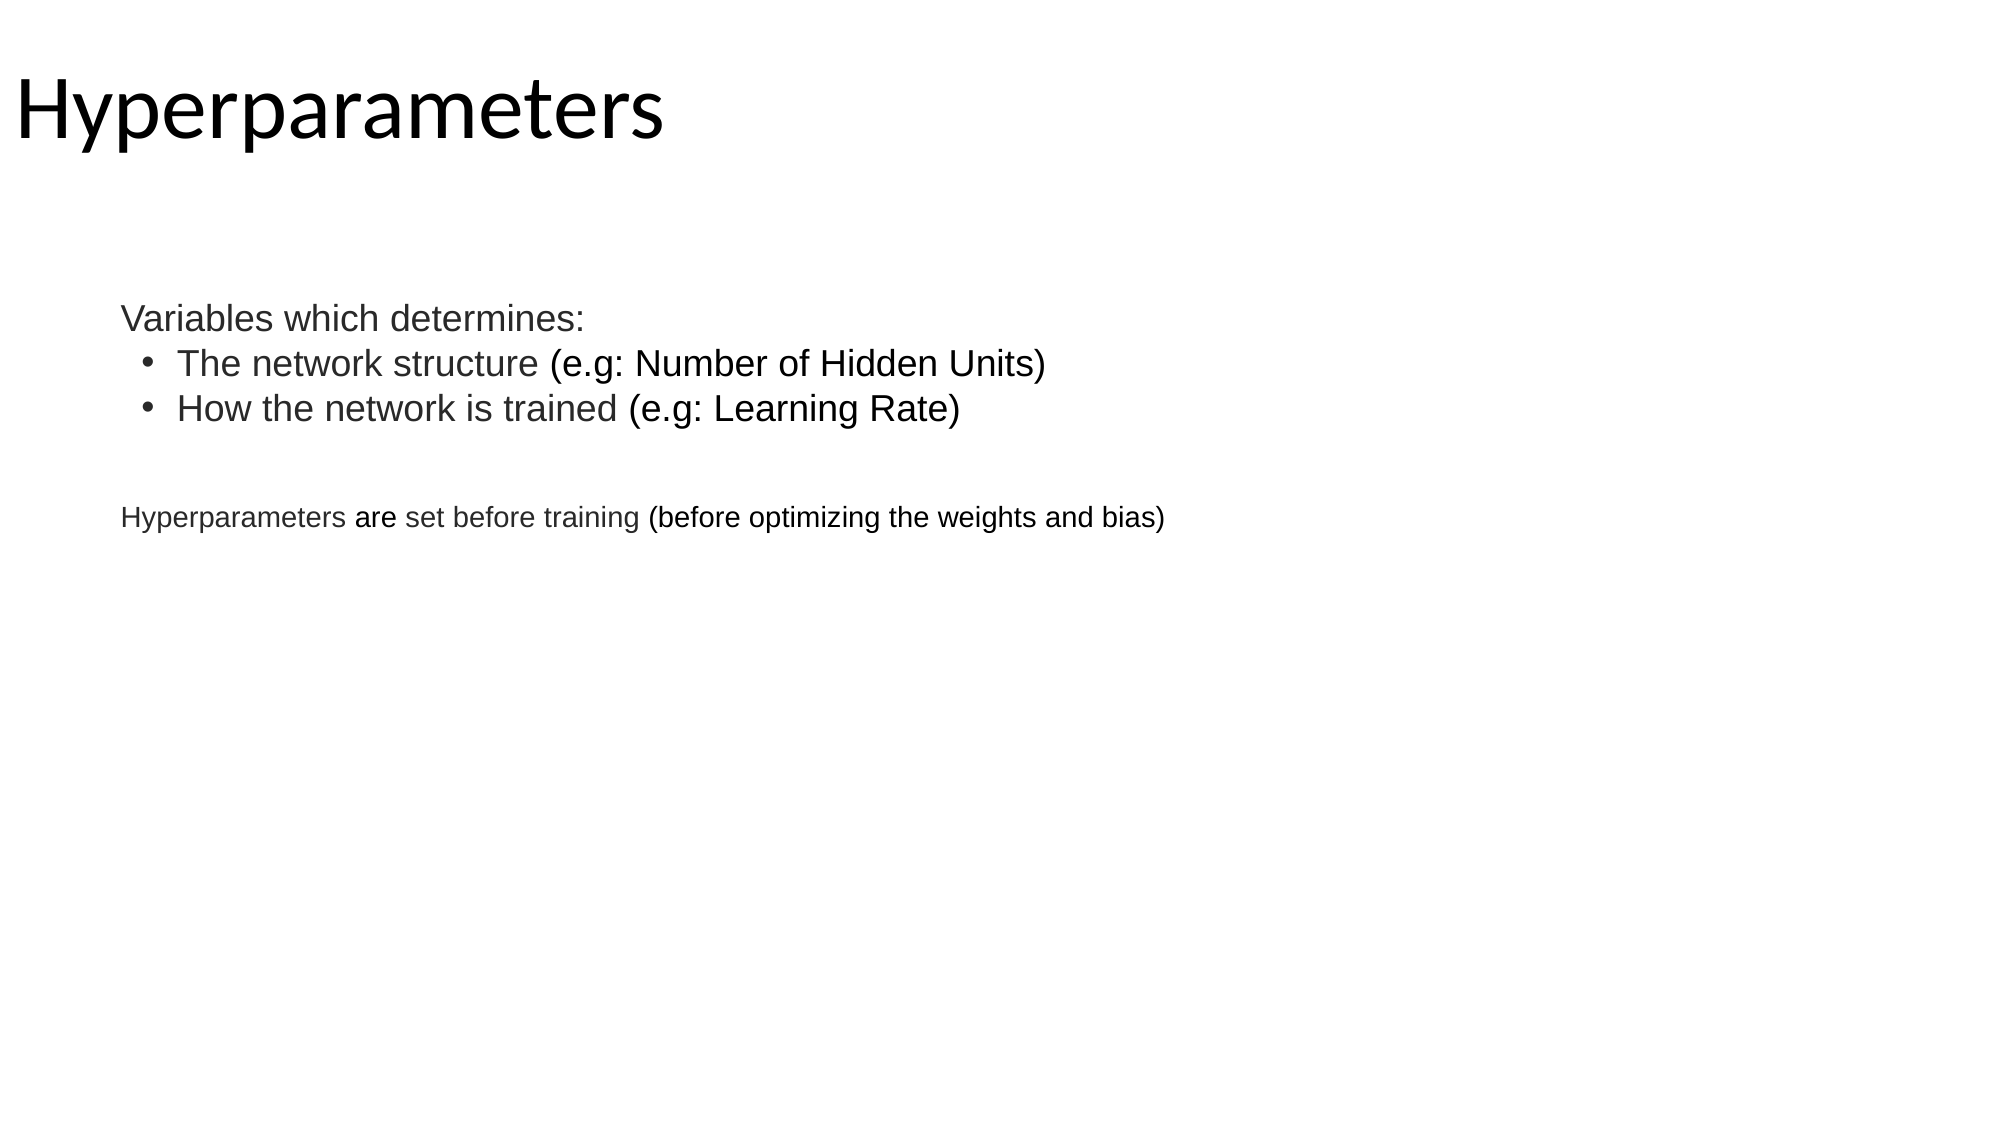

# Hyperparameters
Variables which determines:
The network structure (e.g: Number of Hidden Units)
How the network is trained (e.g: Learning Rate)

Hyperparameters are set before training (before optimizing the weights and bias)